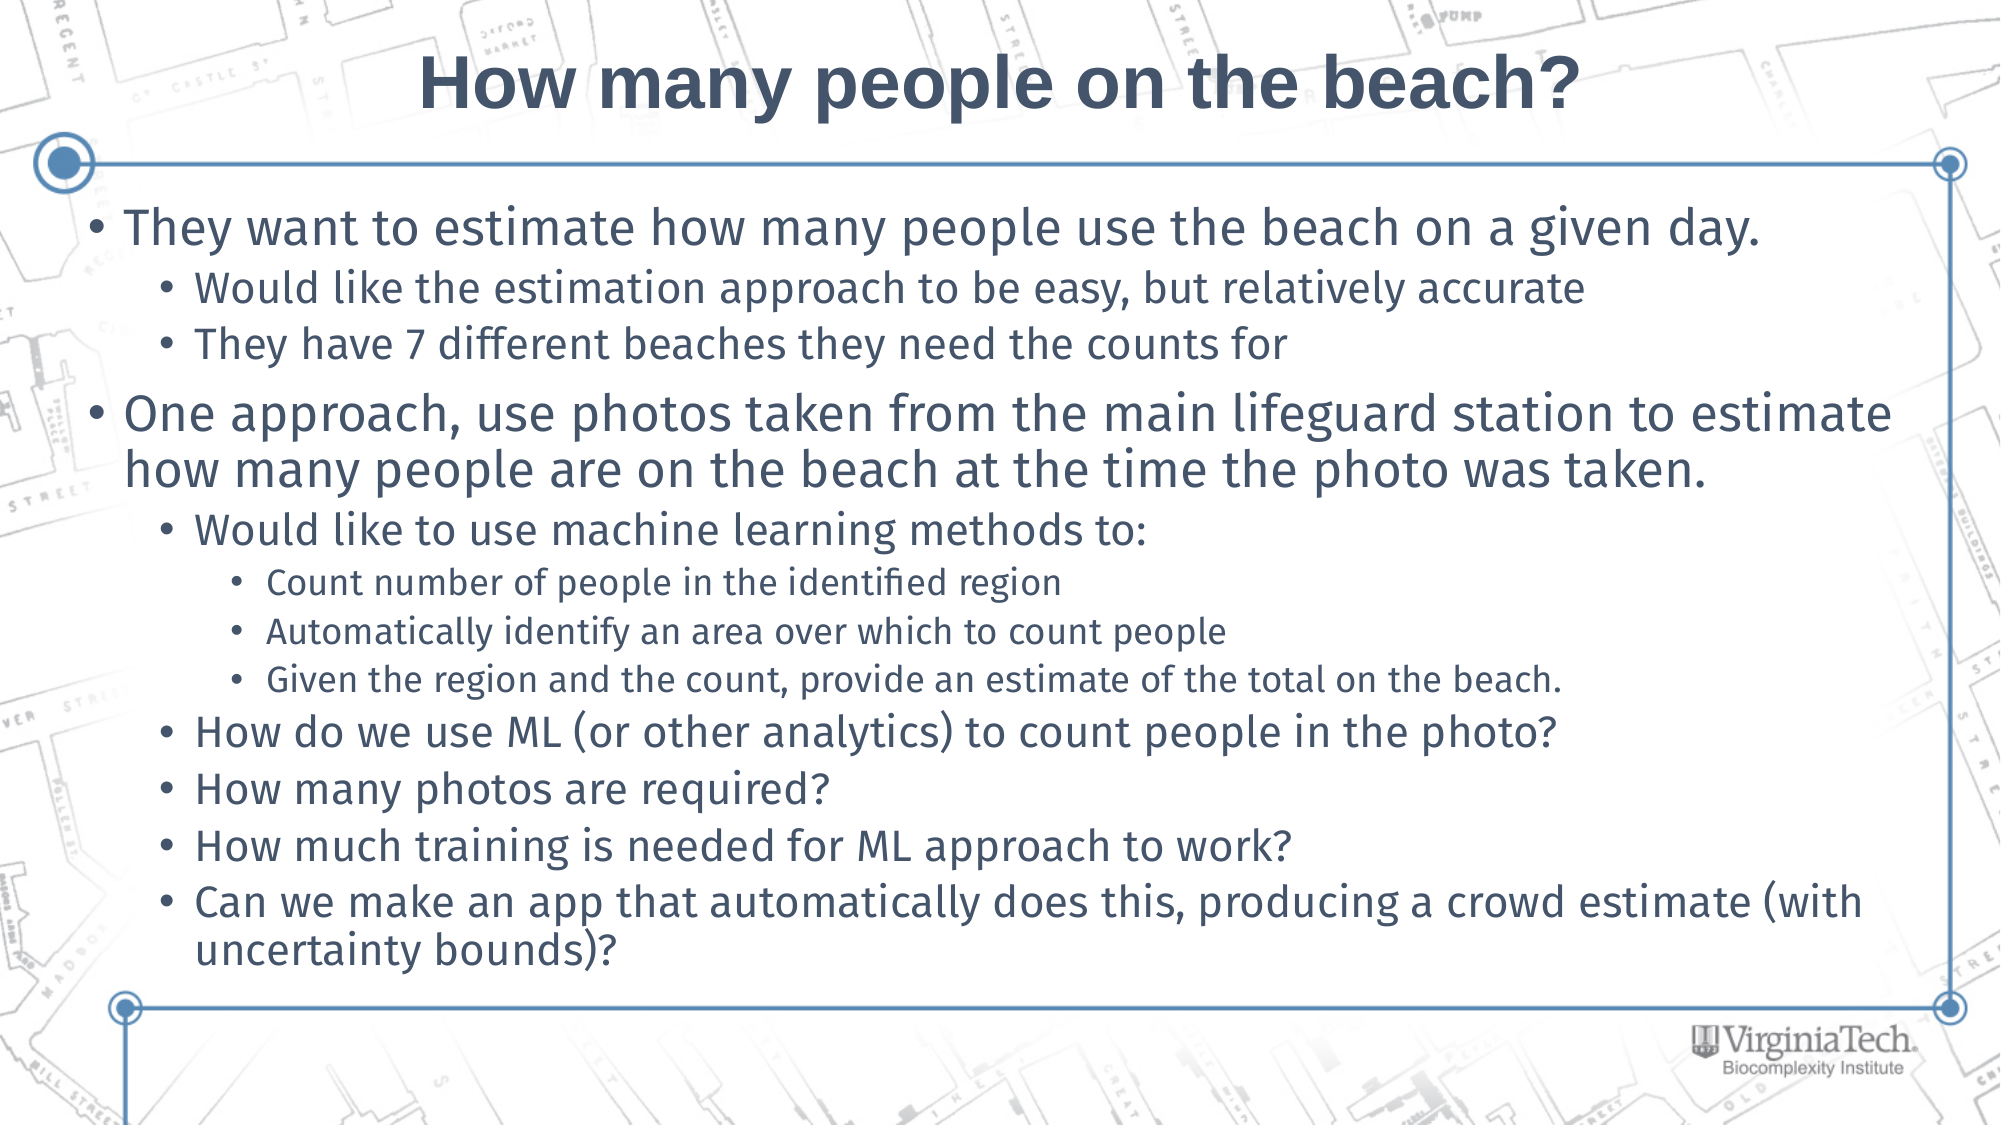

# How many people on the beach?
They want to estimate how many people use the beach on a given day.
Would like the estimation approach to be easy, but relatively accurate
They have 7 different beaches they need the counts for
One approach, use photos taken from the main lifeguard station to estimate how many people are on the beach at the time the photo was taken.
Would like to use machine learning methods to:
Count number of people in the identified region
Automatically identify an area over which to count people
Given the region and the count, provide an estimate of the total on the beach.
How do we use ML (or other analytics) to count people in the photo?
How many photos are required?
How much training is needed for ML approach to work?
Can we make an app that automatically does this, producing a crowd estimate (with uncertainty bounds)?